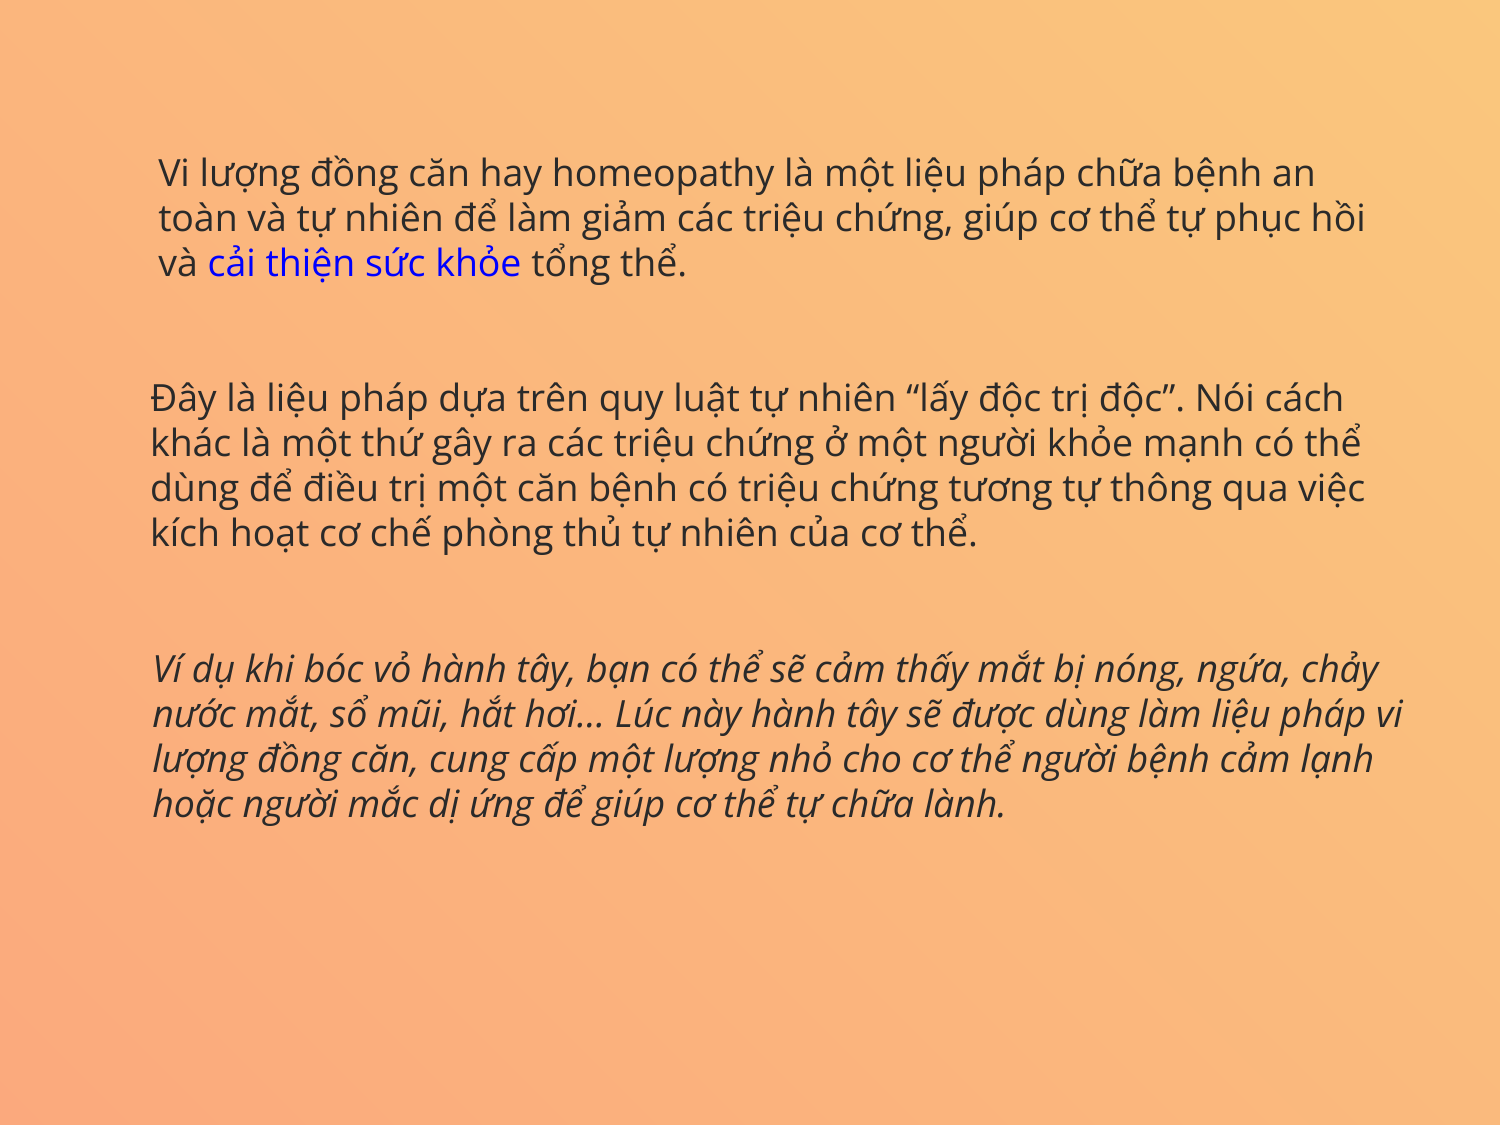

Vi lượng đồng căn hay homeopathy là một liệu pháp chữa bệnh an toàn và tự nhiên để làm giảm các triệu chứng, giúp cơ thể tự phục hồi và cải thiện sức khỏe tổng thể.
Đây là liệu pháp dựa trên quy luật tự nhiên “lấy độc trị độc”. Nói cách khác là một thứ gây ra các triệu chứng ở một người khỏe mạnh có thể dùng để điều trị một căn bệnh có triệu chứng tương tự thông qua việc kích hoạt cơ chế phòng thủ tự nhiên của cơ thể.
Ví dụ khi bóc vỏ hành tây, bạn có thể sẽ cảm thấy mắt bị nóng, ngứa, chảy nước mắt, sổ mũi, hắt hơi… Lúc này hành tây sẽ được dùng làm liệu pháp vi lượng đồng căn, cung cấp một lượng nhỏ cho cơ thể người bệnh cảm lạnh hoặc người mắc dị ứng để giúp cơ thể tự chữa lành.